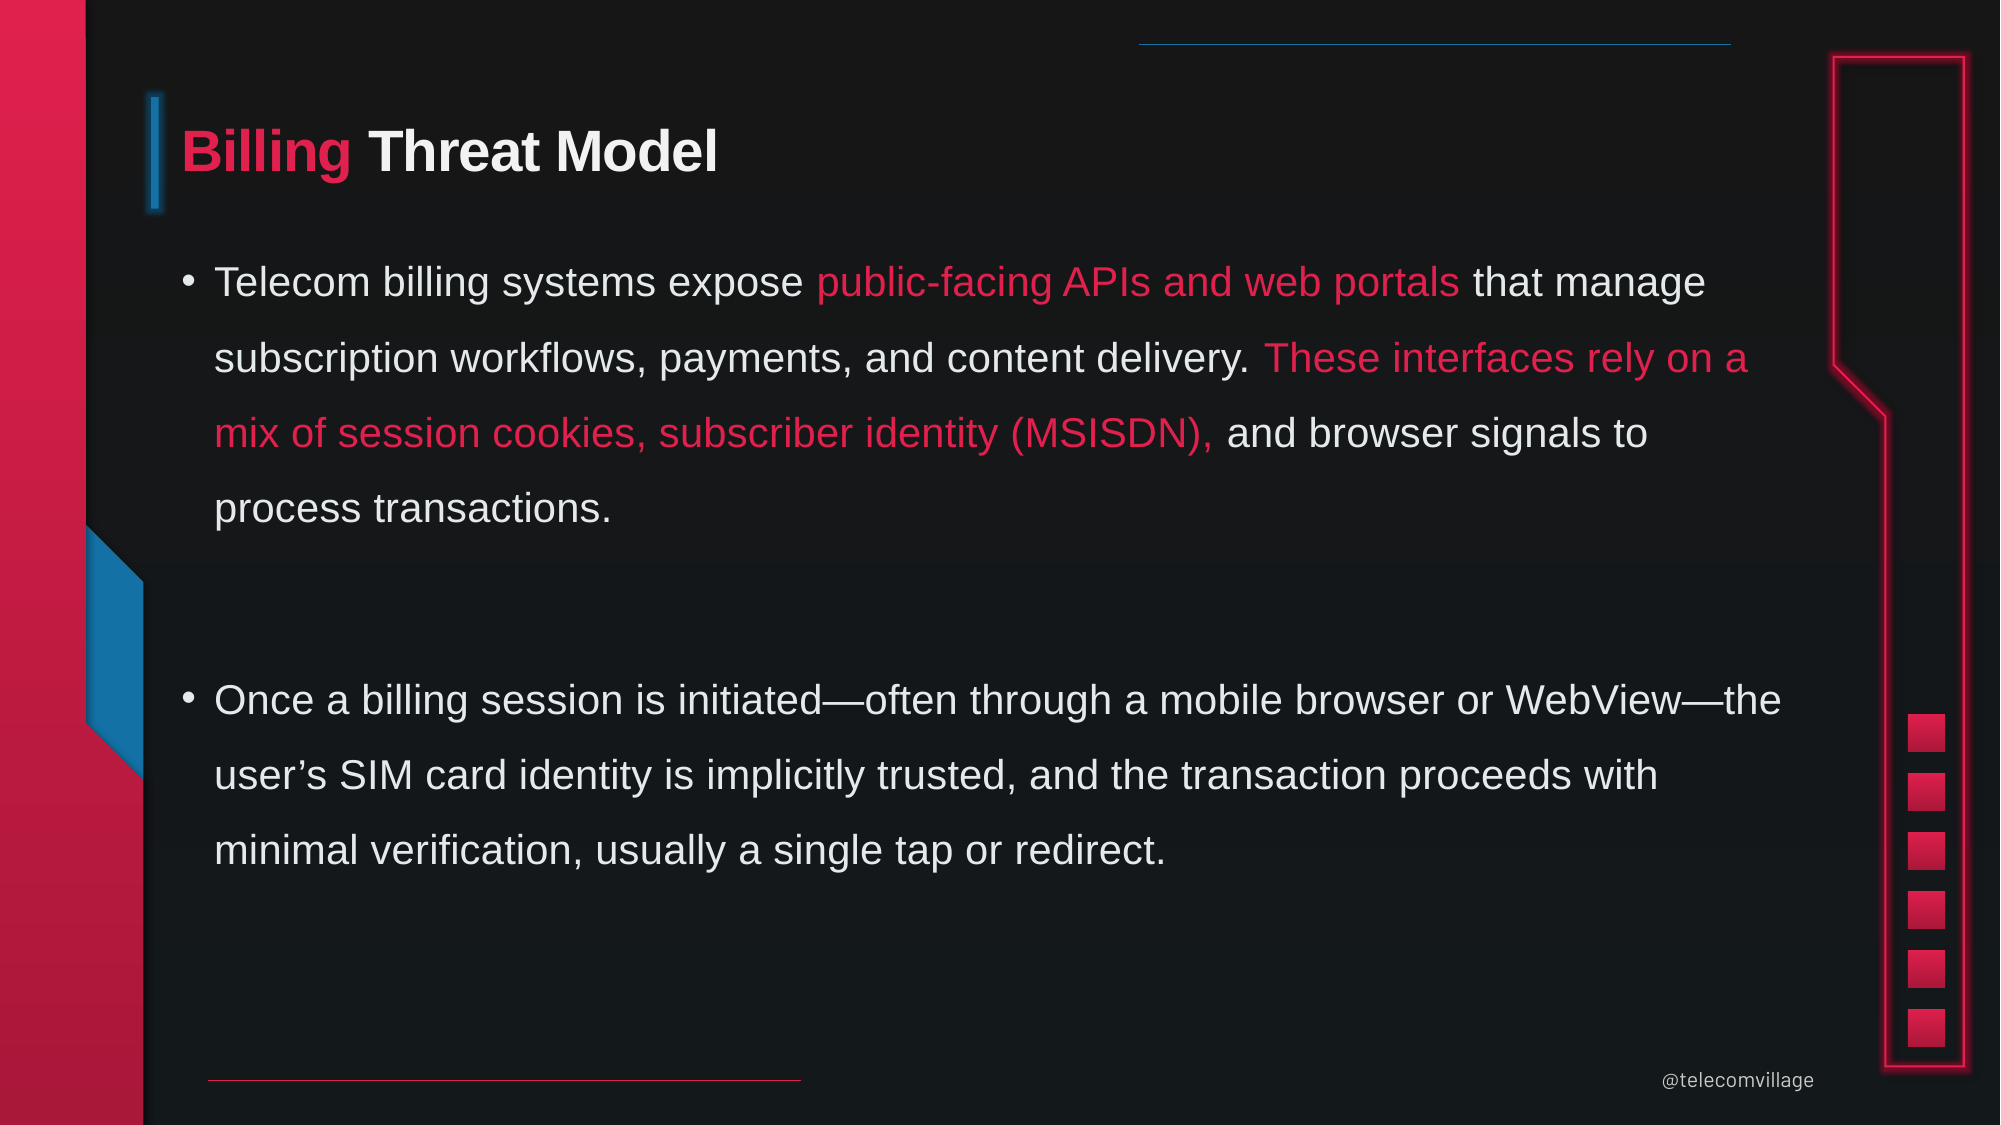

# Billing Threat Model
Telecom billing systems expose public-facing APIs and web portals that manage subscription workflows, payments, and content delivery. These interfaces rely on a mix of session cookies, subscriber identity (MSISDN), and browser signals to process transactions.

Once a billing session is initiated—often through a mobile browser or WebView—the user’s SIM card identity is implicitly trusted, and the transaction proceeds with minimal verification, usually a single tap or redirect.